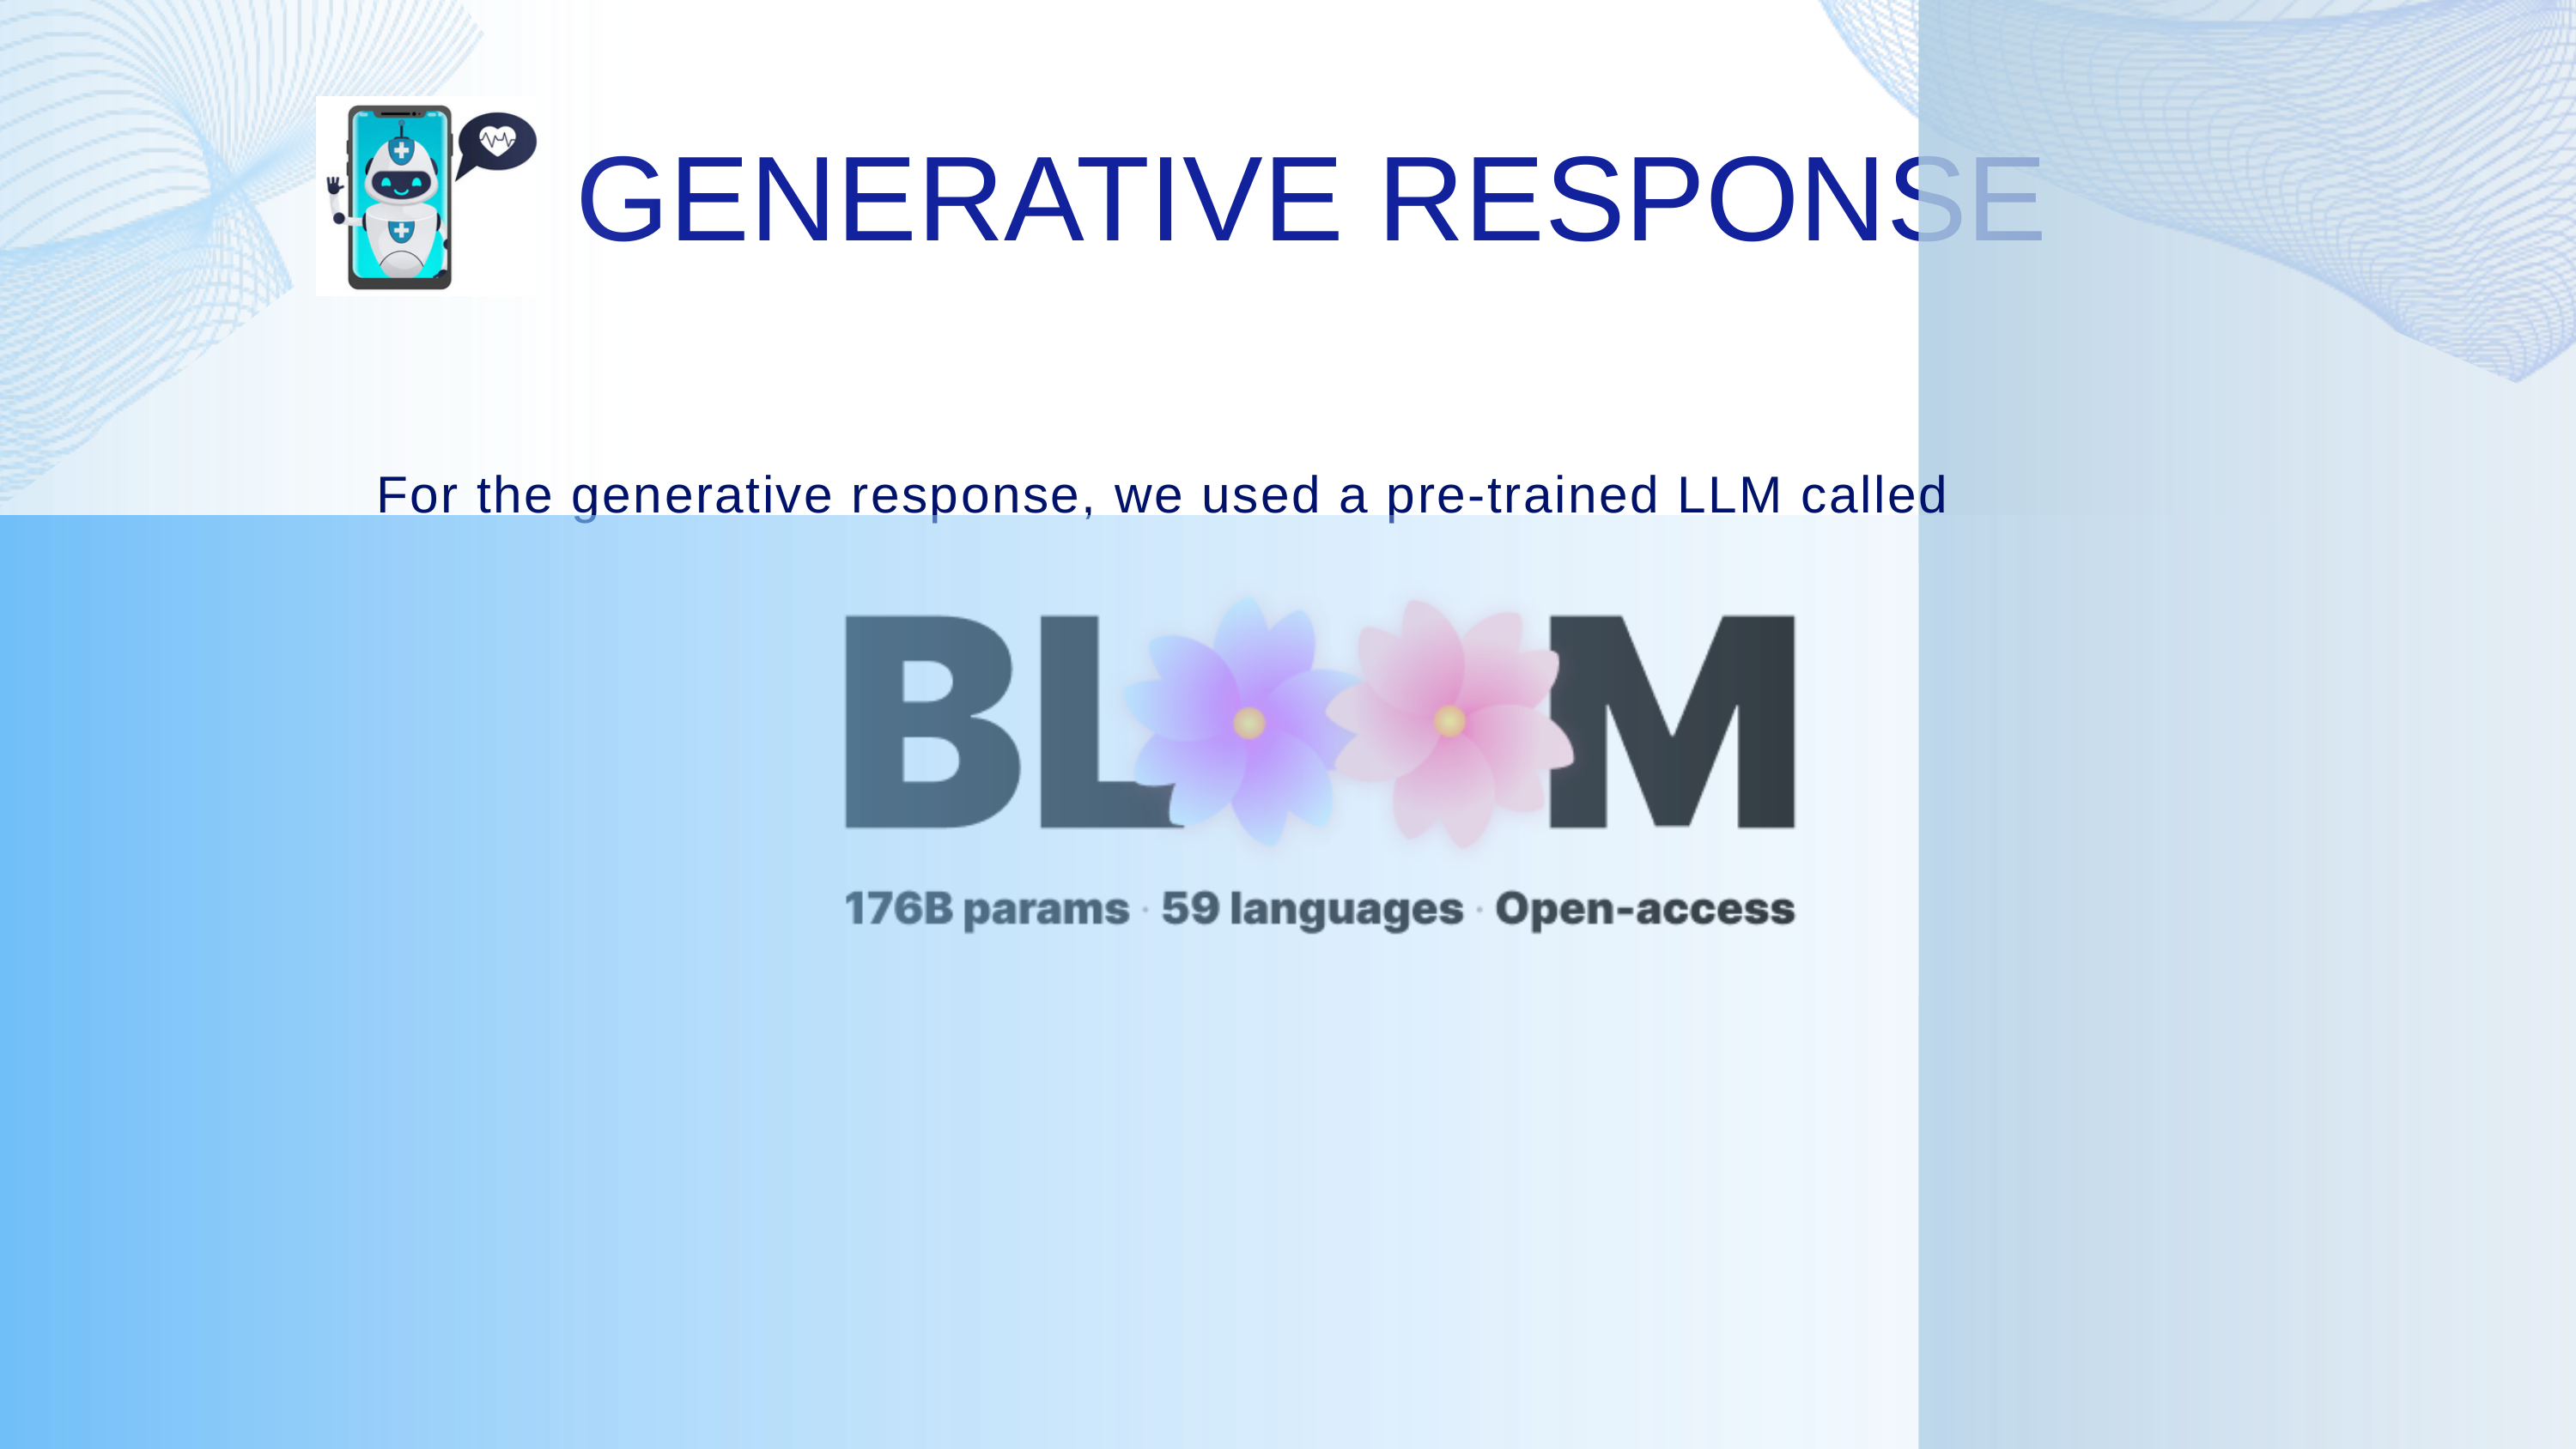

GENERATIVE RESPONSE
For the generative response, we used a pre-trained LLM called